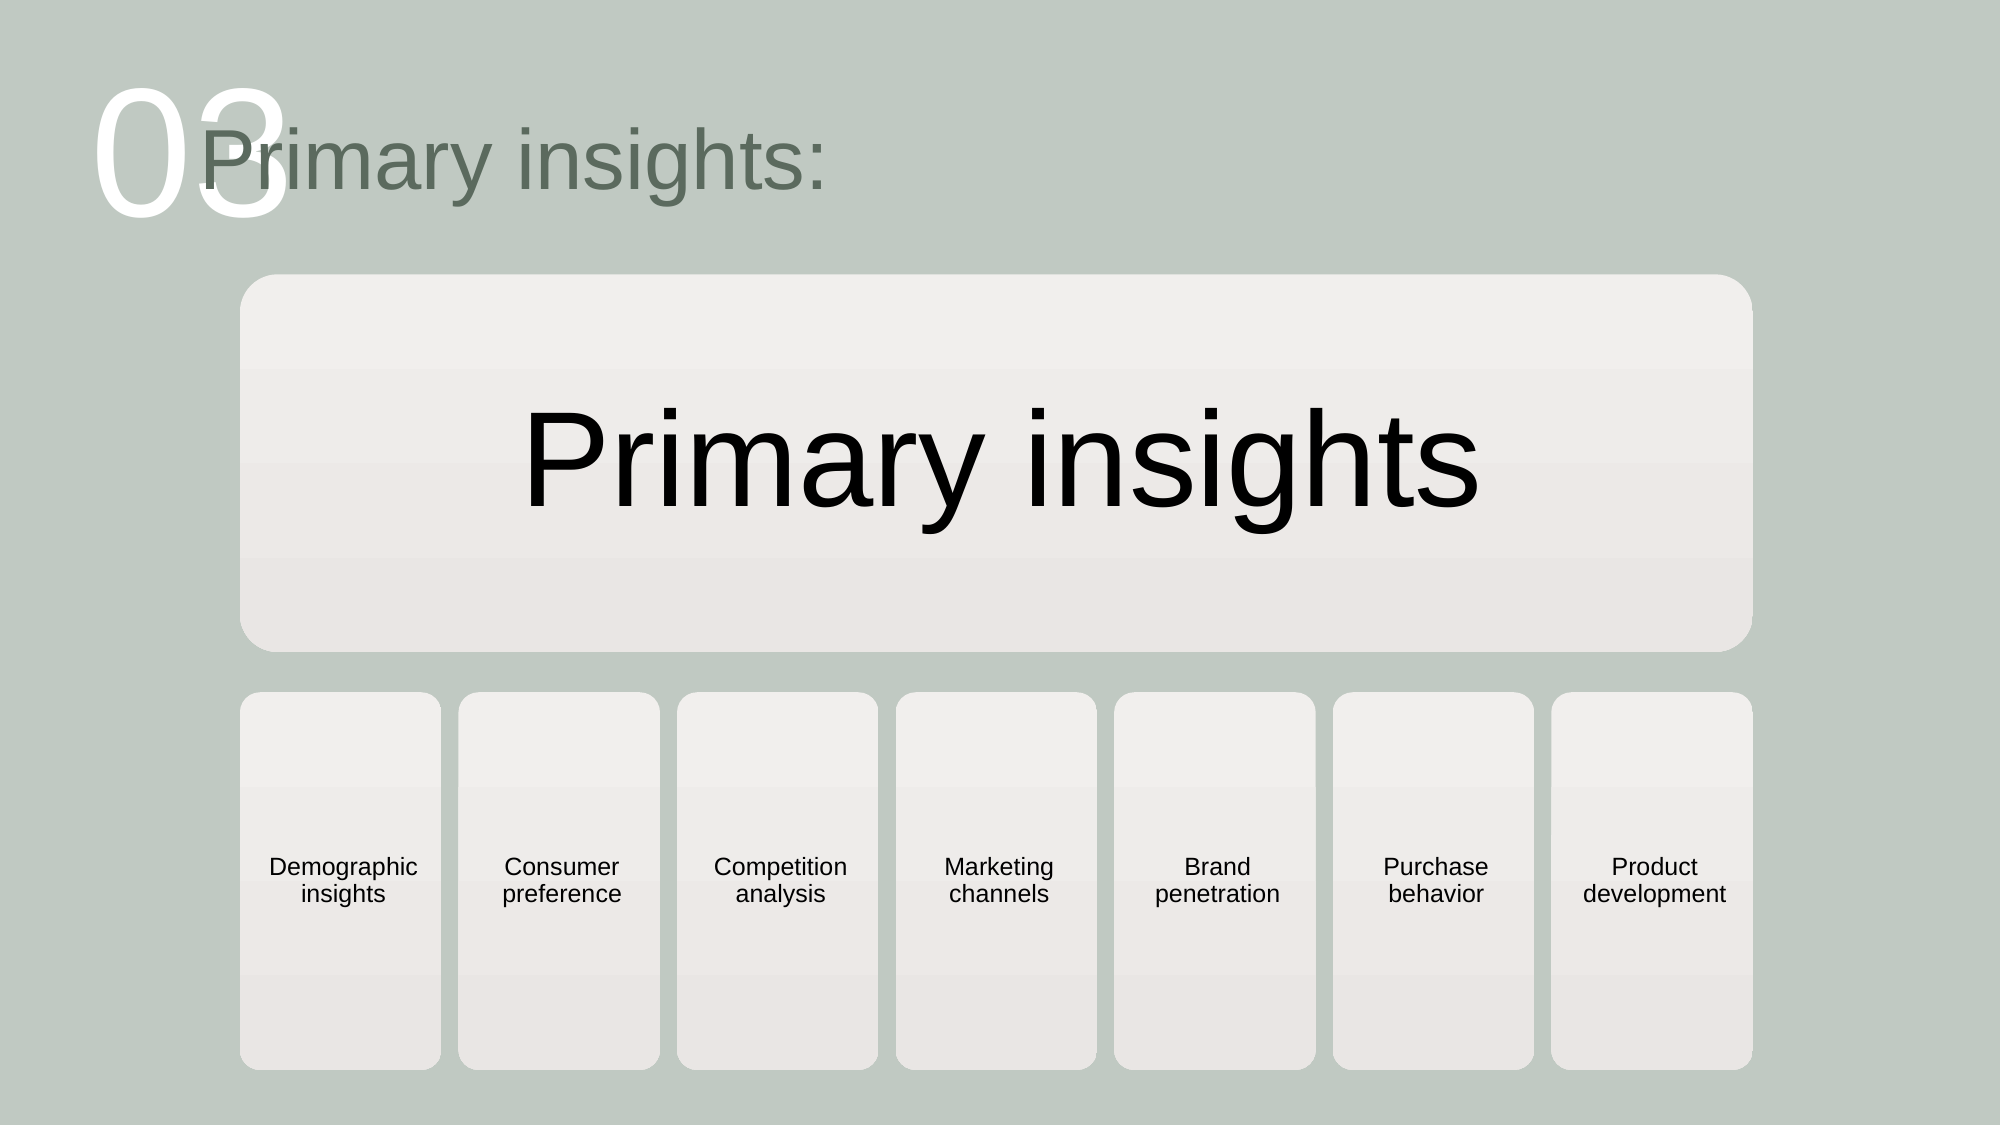

03
# Primary insights:
Primary insights
Demographic insights
Consumer preference
Competition analysis
Marketing channels
Brand penetration
Purchase behavior
Product development